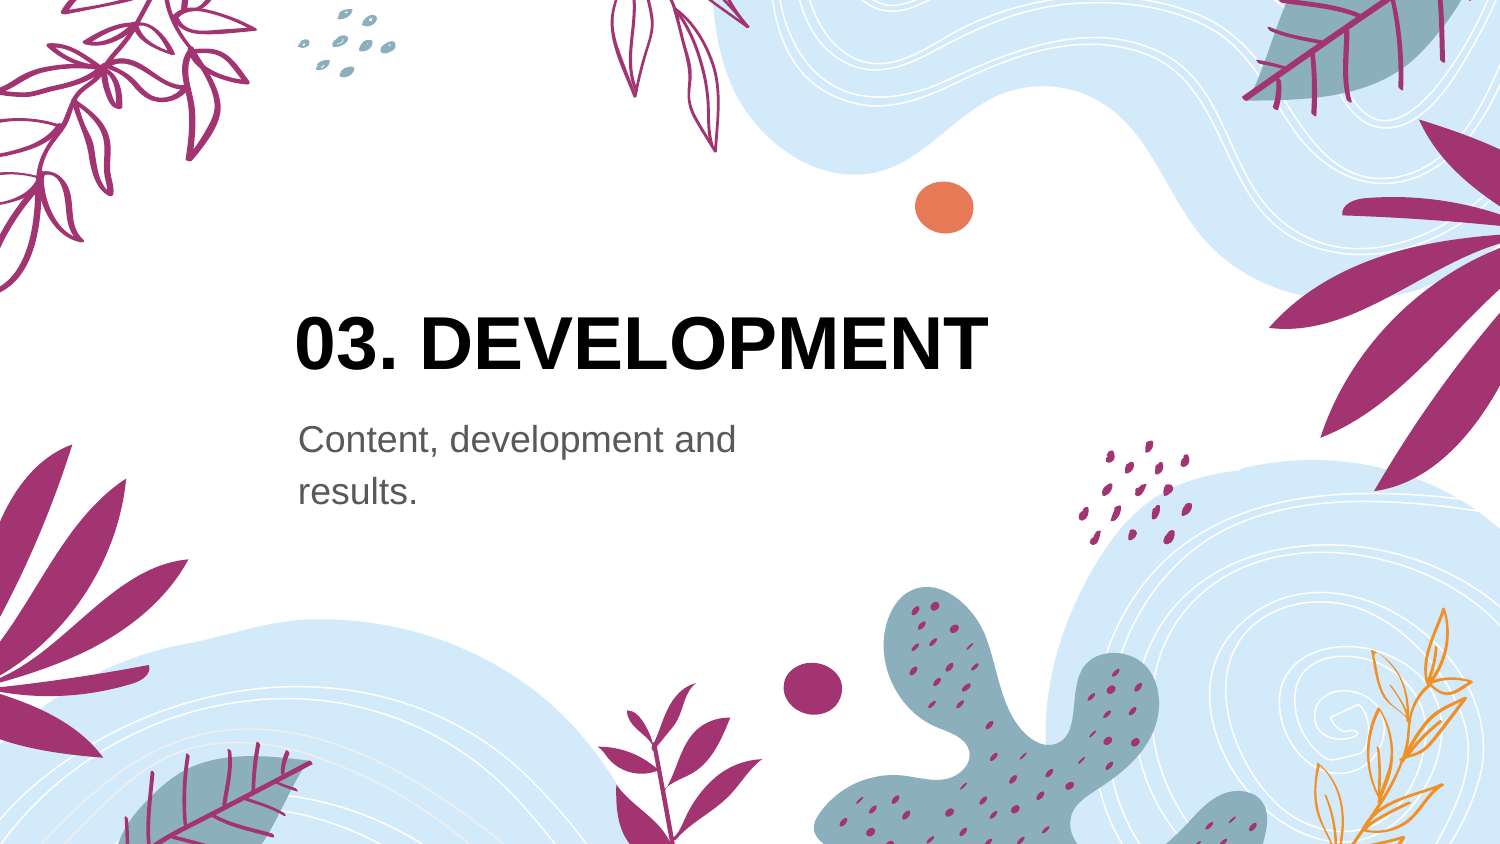

# 03. DEVELOPMENT
Content, development and results.